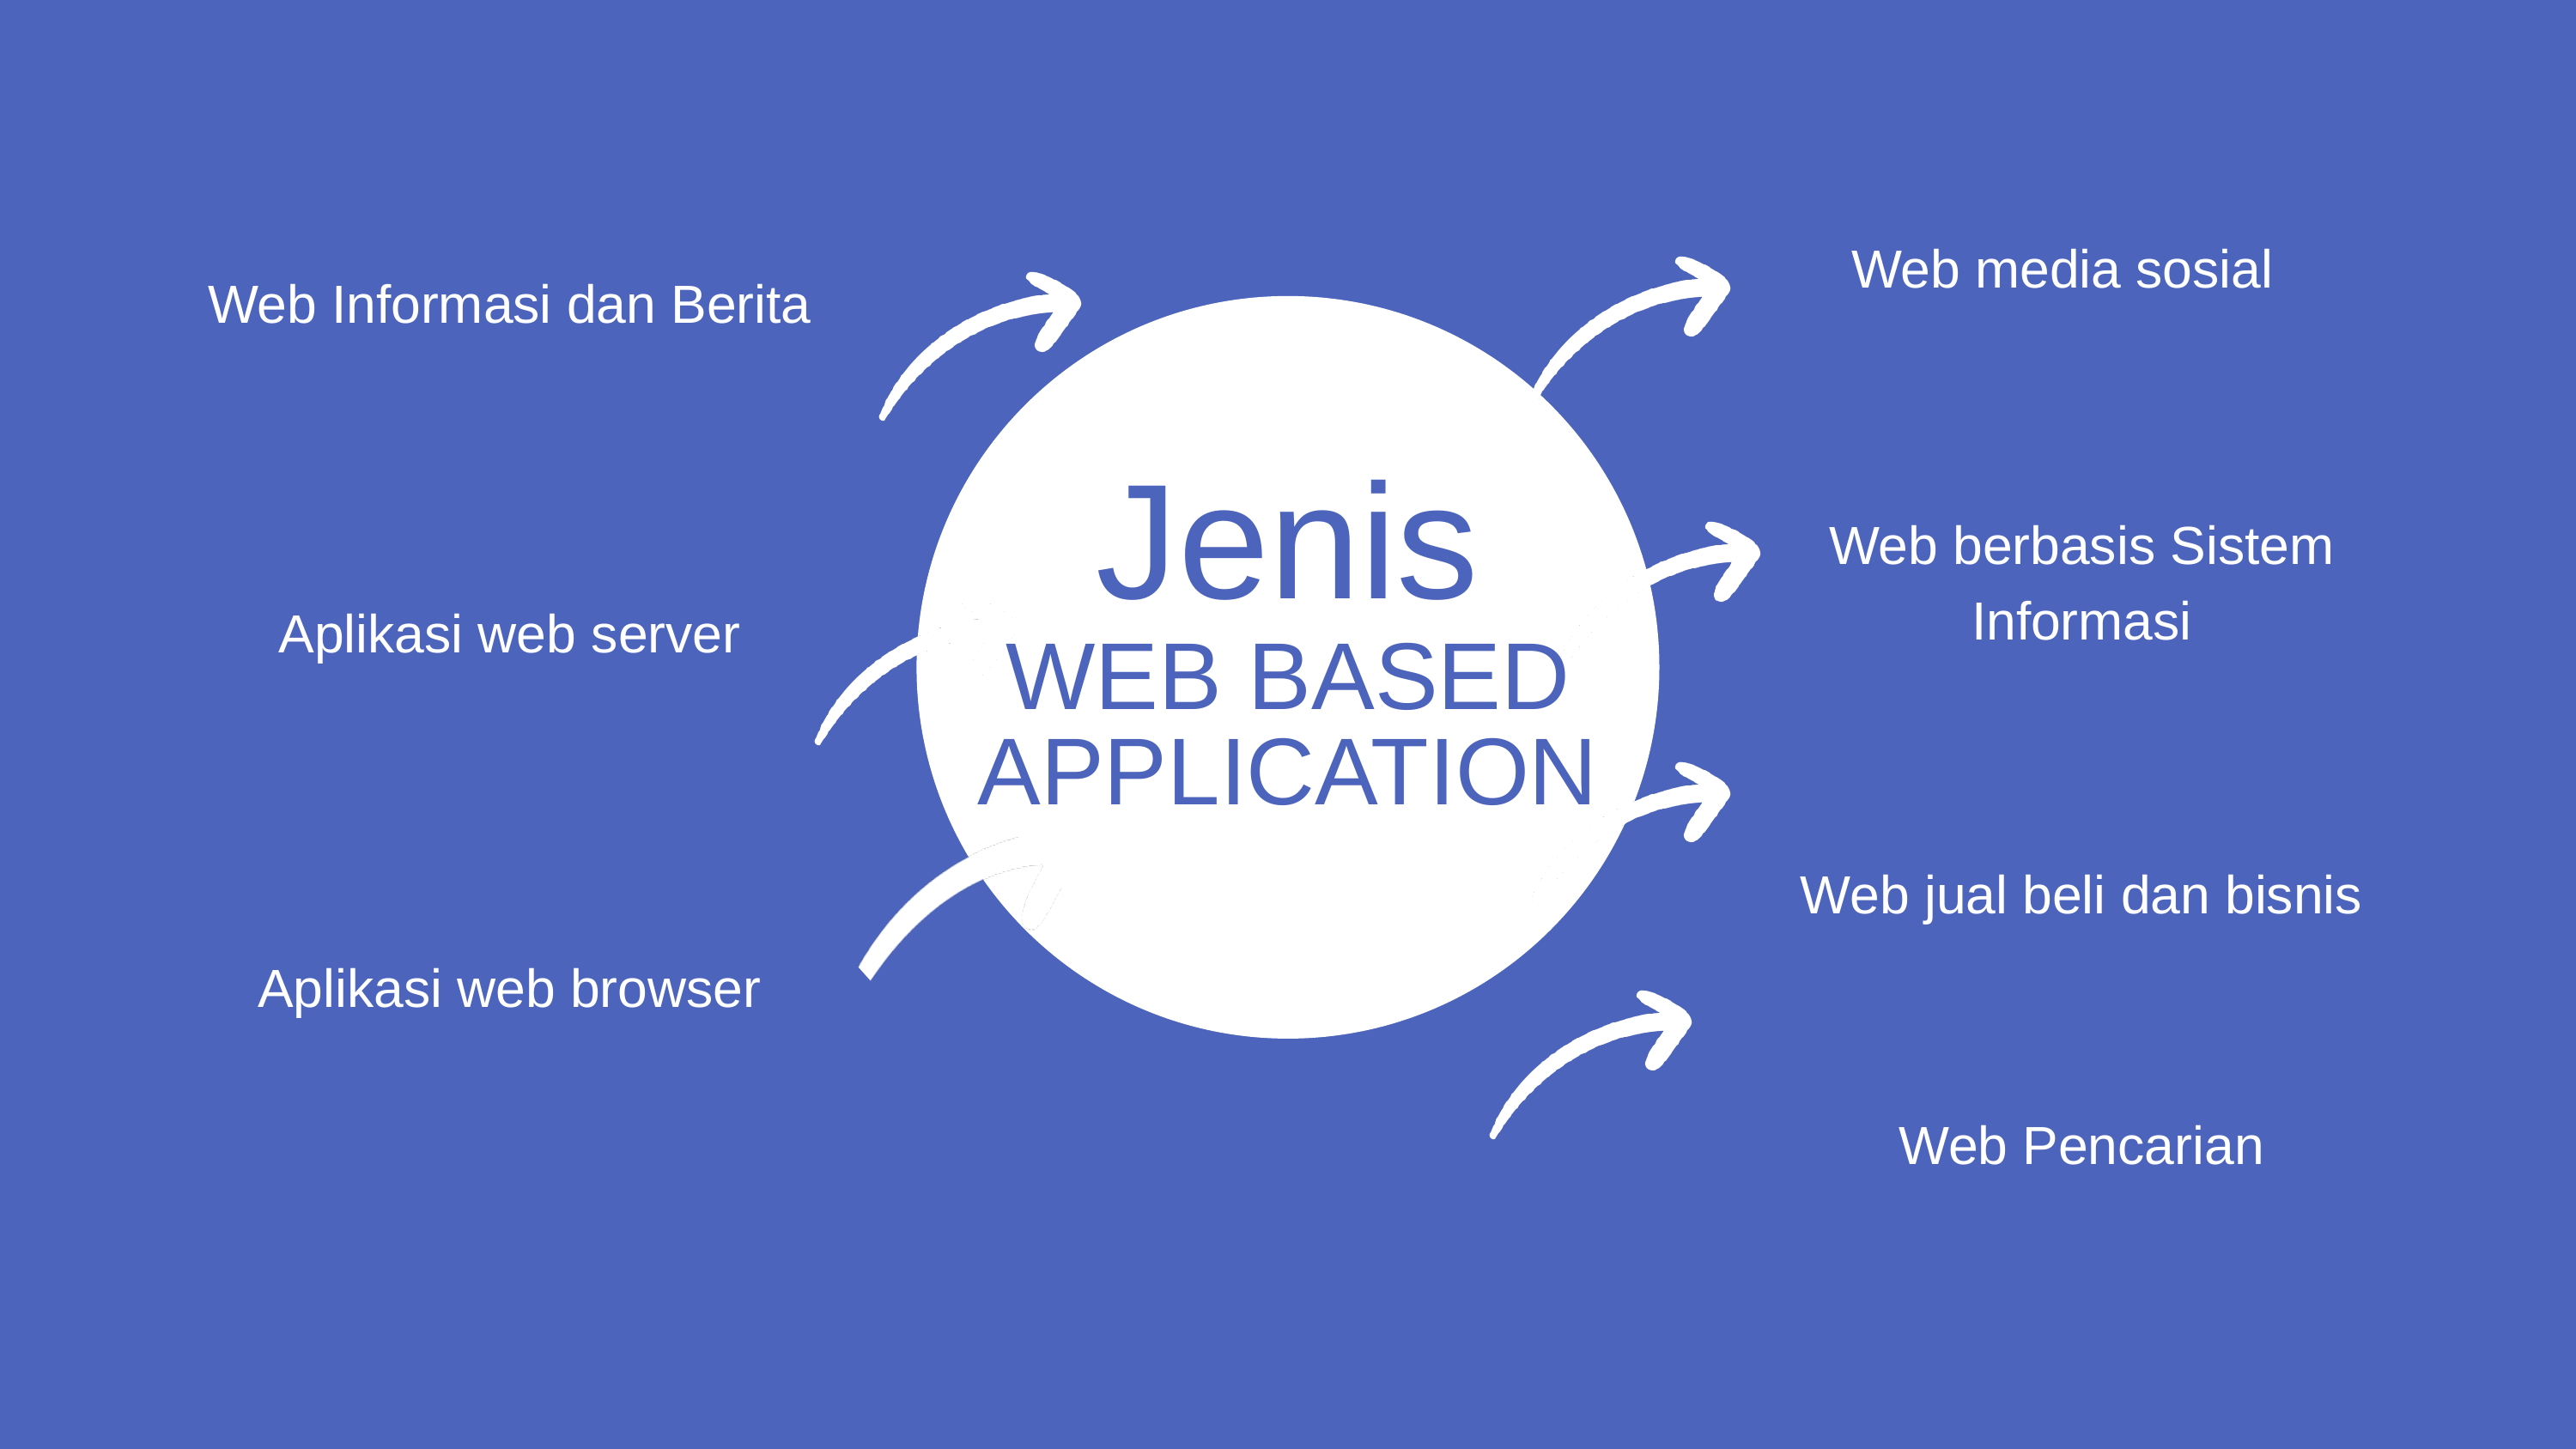

Web media sosial

Web Informasi dan Berita

Jenis
Web berbasis Sistem Informasi

Aplikasi web server

WEB BASED APPLICATION

Web jual beli dan bisnis
Aplikasi web browser

Web Pencarian